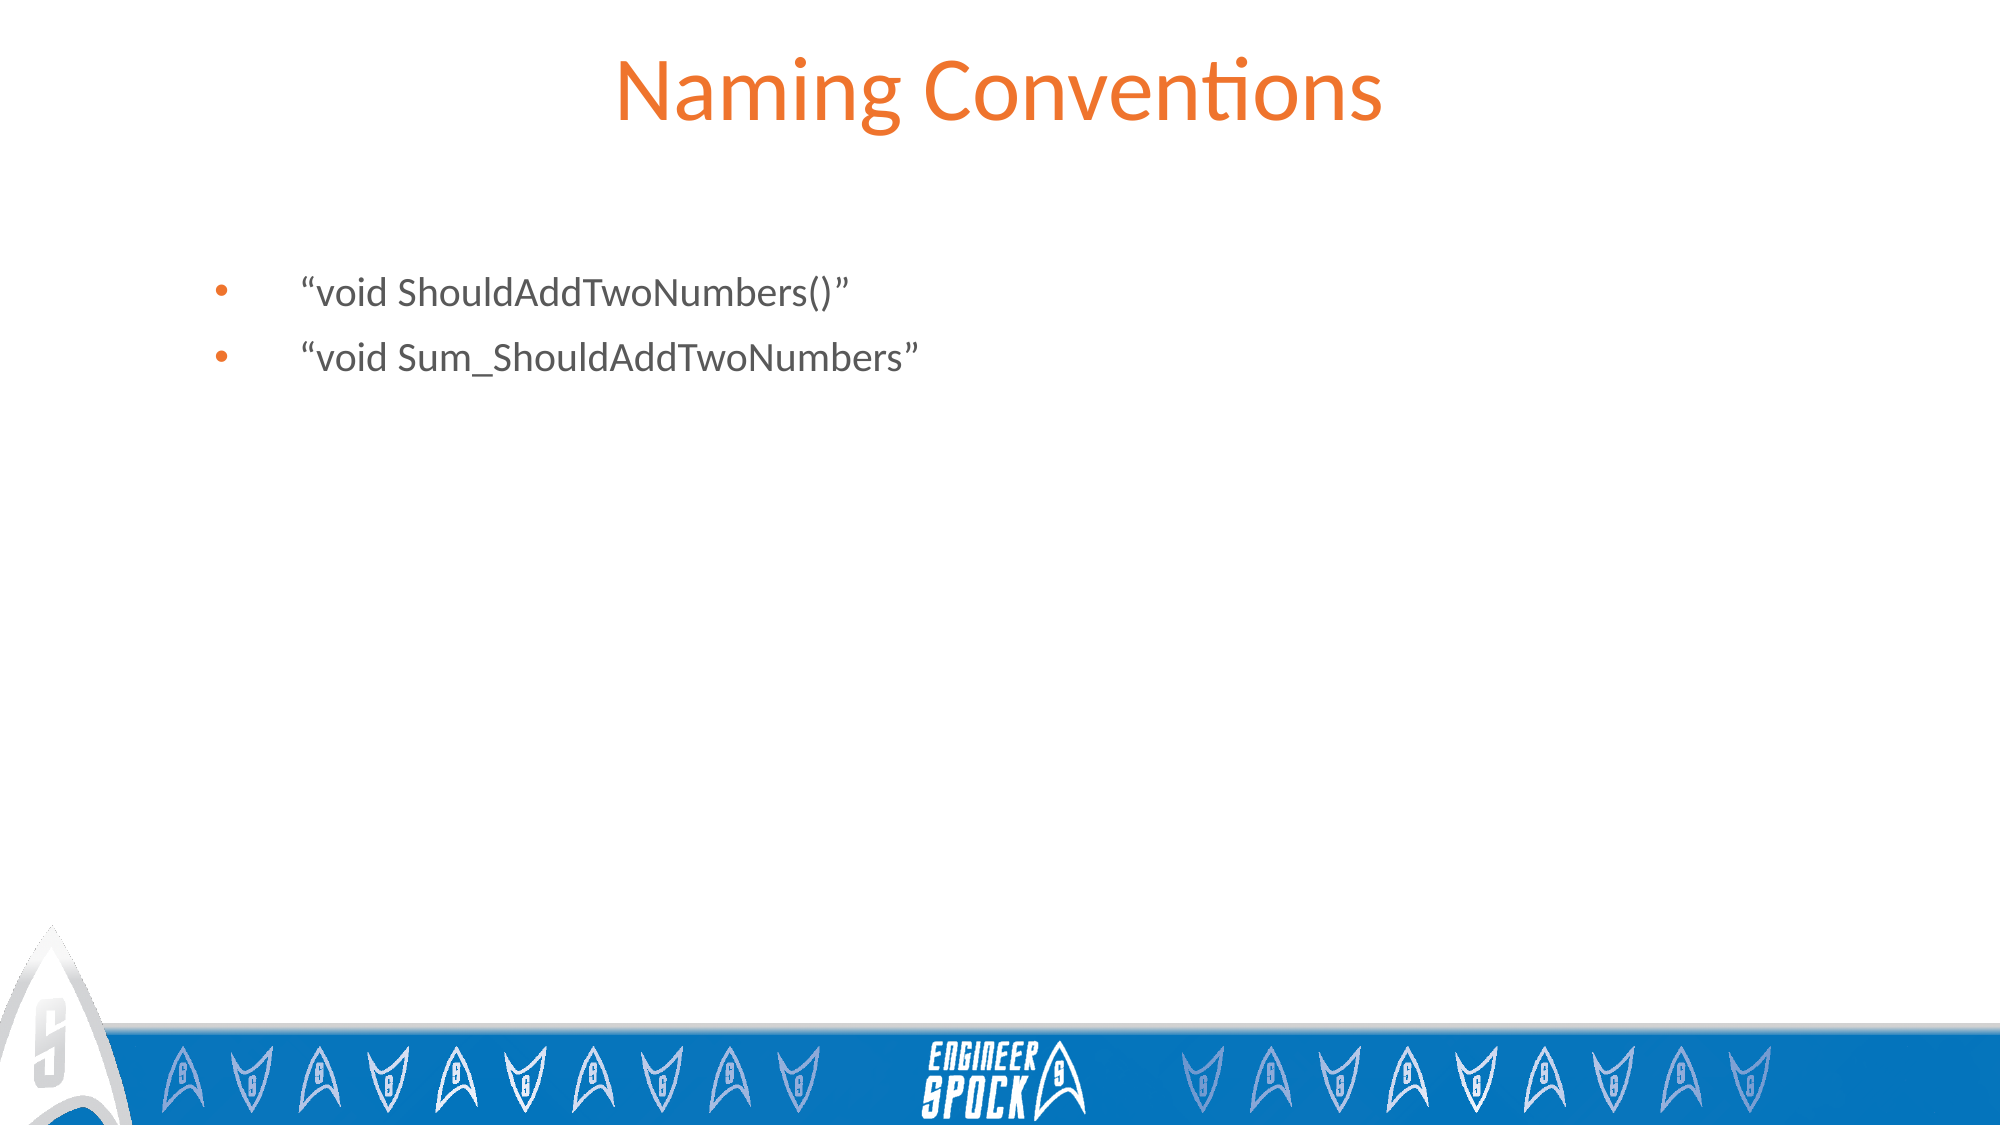

# Naming Conventions
“void ShouldAddTwoNumbers()”
“void Sum_ShouldAddTwoNumbers”